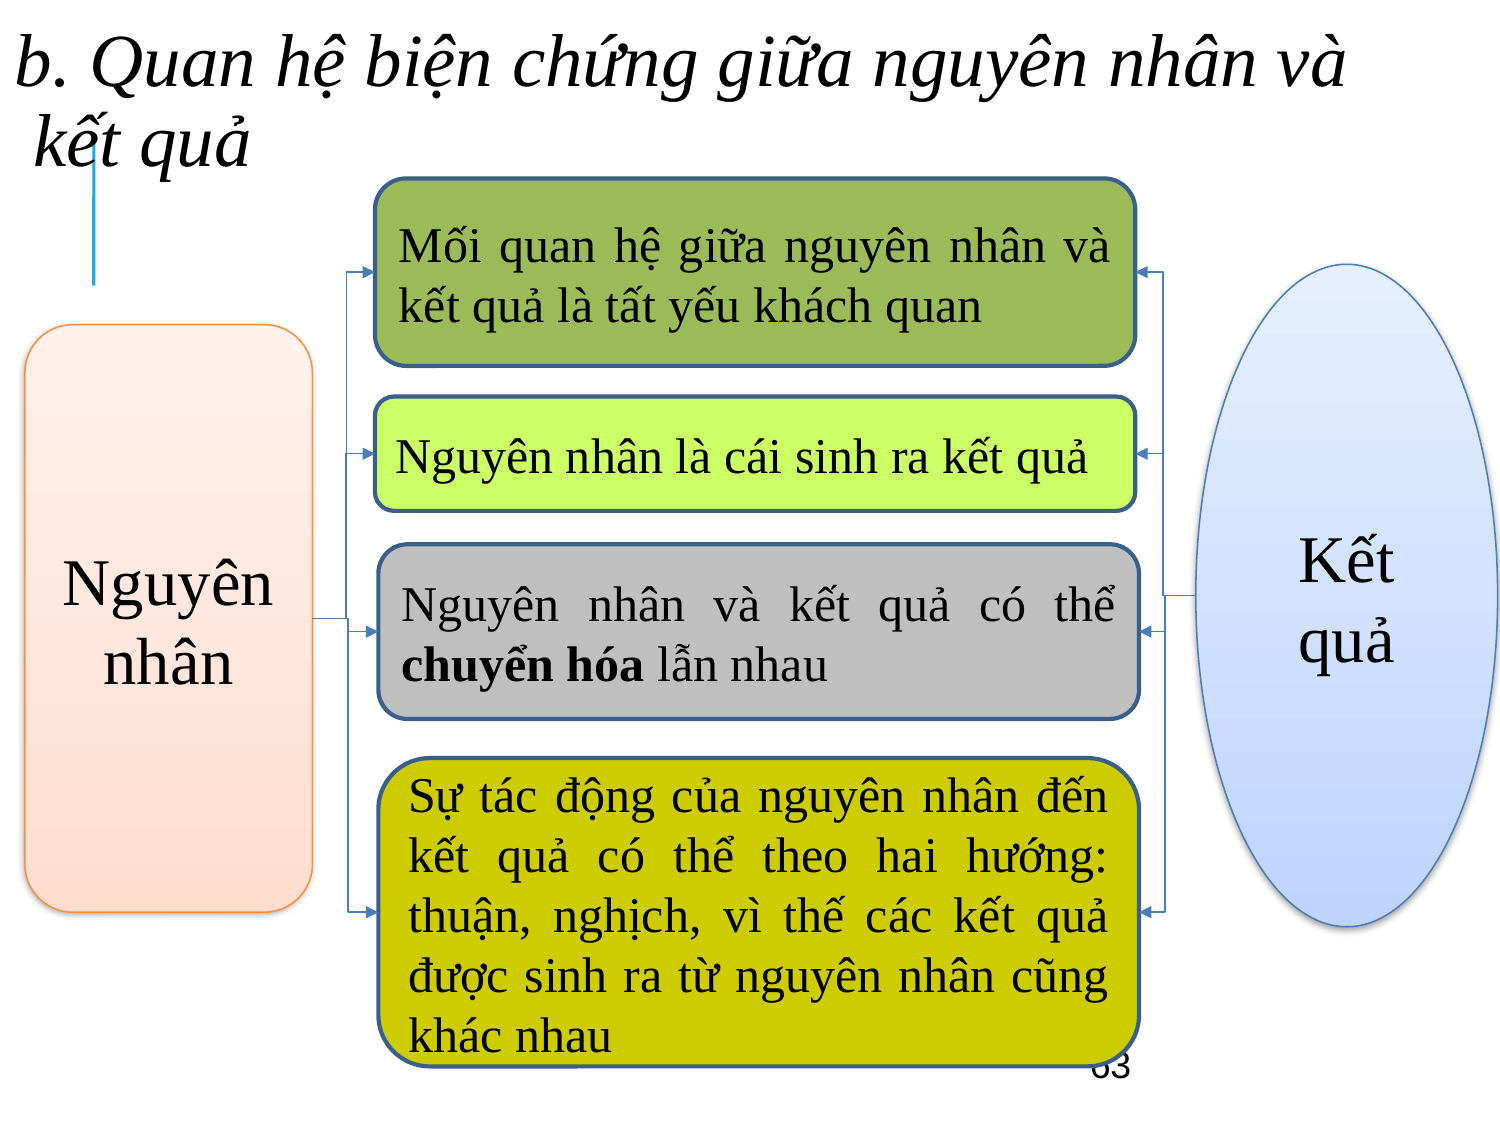

# b. Quan hệ biện chứng giữa nguyên nhân và kết quả
Mối quan hệ giữa nguyên nhân và kết quả là tất yếu khách quan
Kết quả
Nguyên nhân
Nguyên nhân là cái sinh ra kết quả
Nguyên nhân và kết quả có thể chuyển hóa lẫn nhau
Sự tác động của nguyên nhân đến kết quả có thể theo hai hướng: thuận, nghịch, vì thế các kết quả được sinh ra từ nguyên nhân cũng khác nhau
63